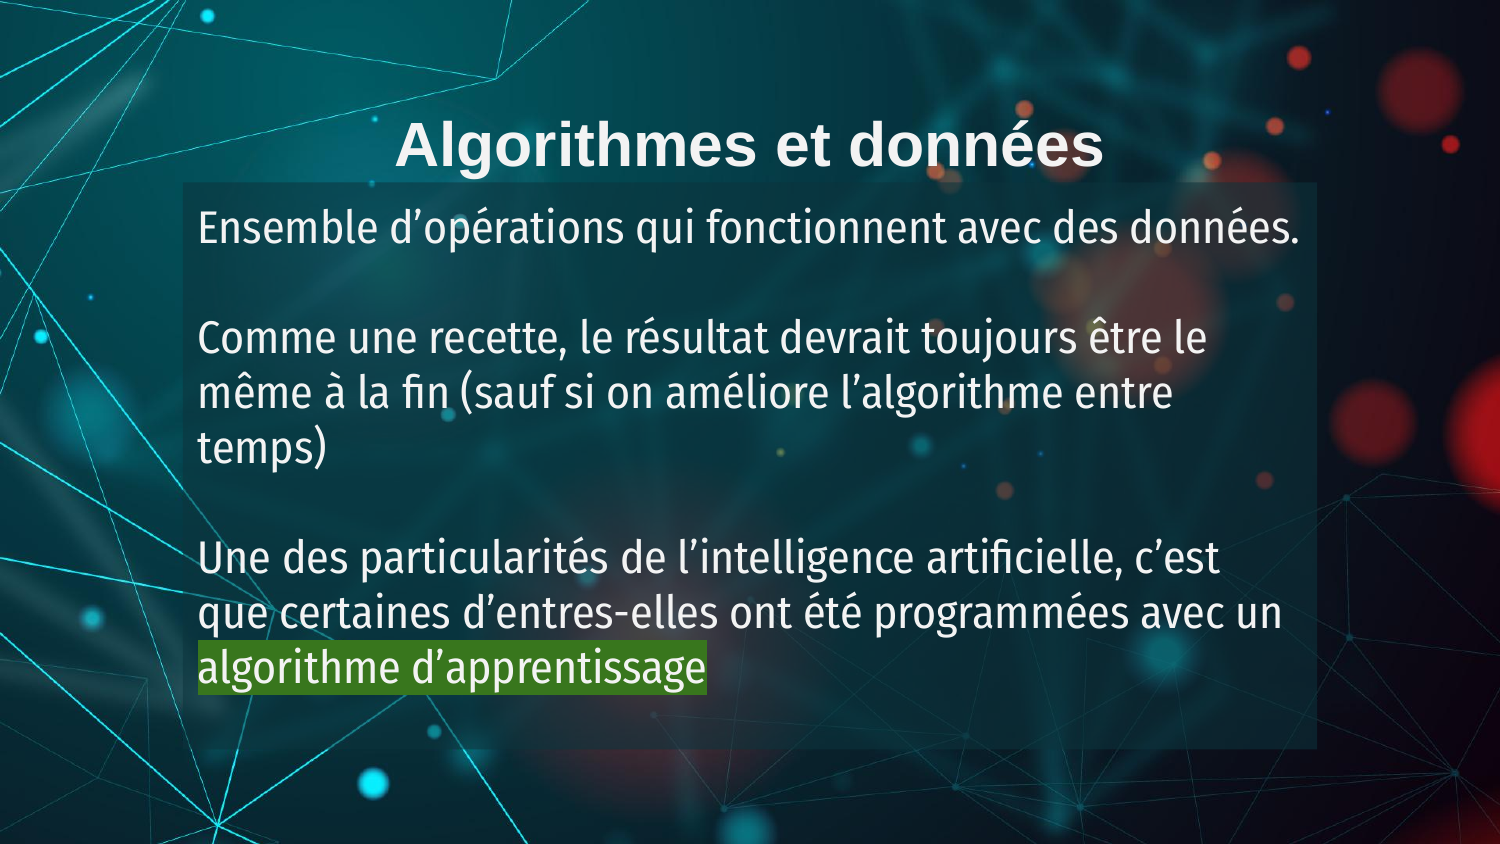

# Algorithmes et données
Ensemble d’opérations qui fonctionnent avec des données.

Comme une recette, le résultat devrait toujours être le même à la fin (sauf si on améliore l’algorithme entre temps)

Une des particularités de l’intelligence artificielle, c’est que certaines d’entres-elles ont été programmées avec un algorithme d’apprentissage